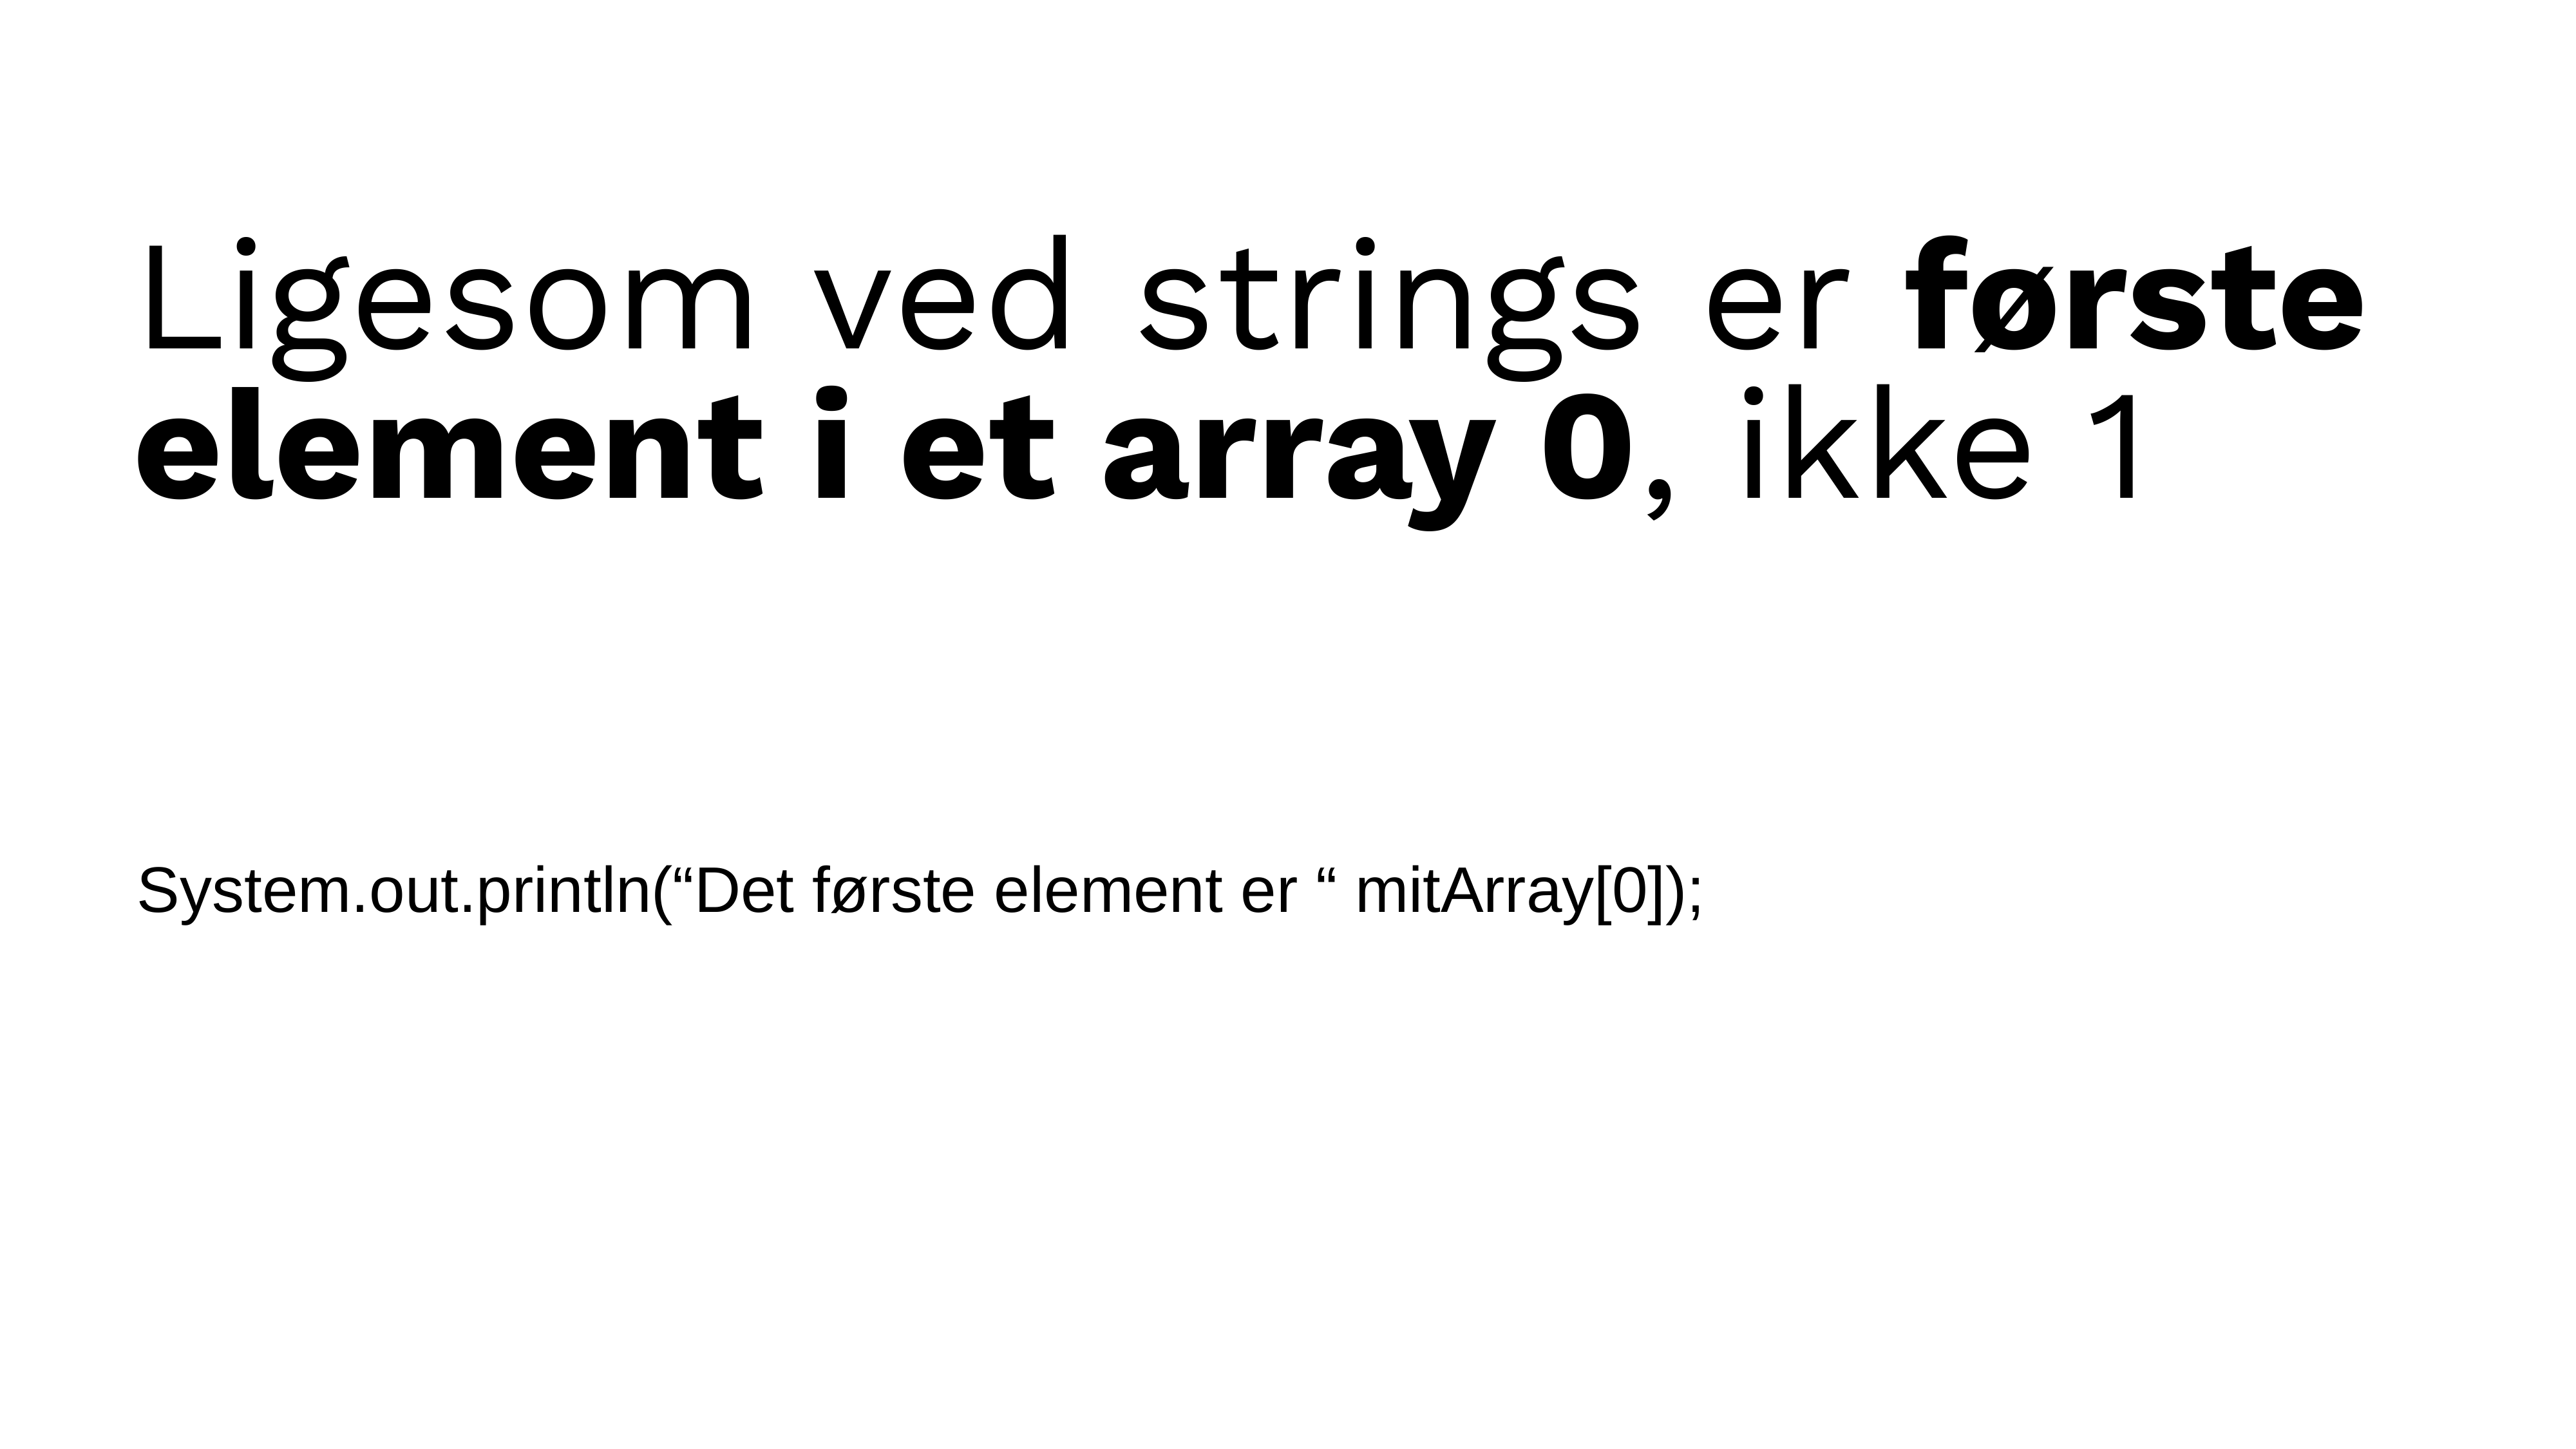

# Ligesom ved strings er første element i et array 0, ikke 1

System.out.println(“Det første element er “ mitArray[0]);